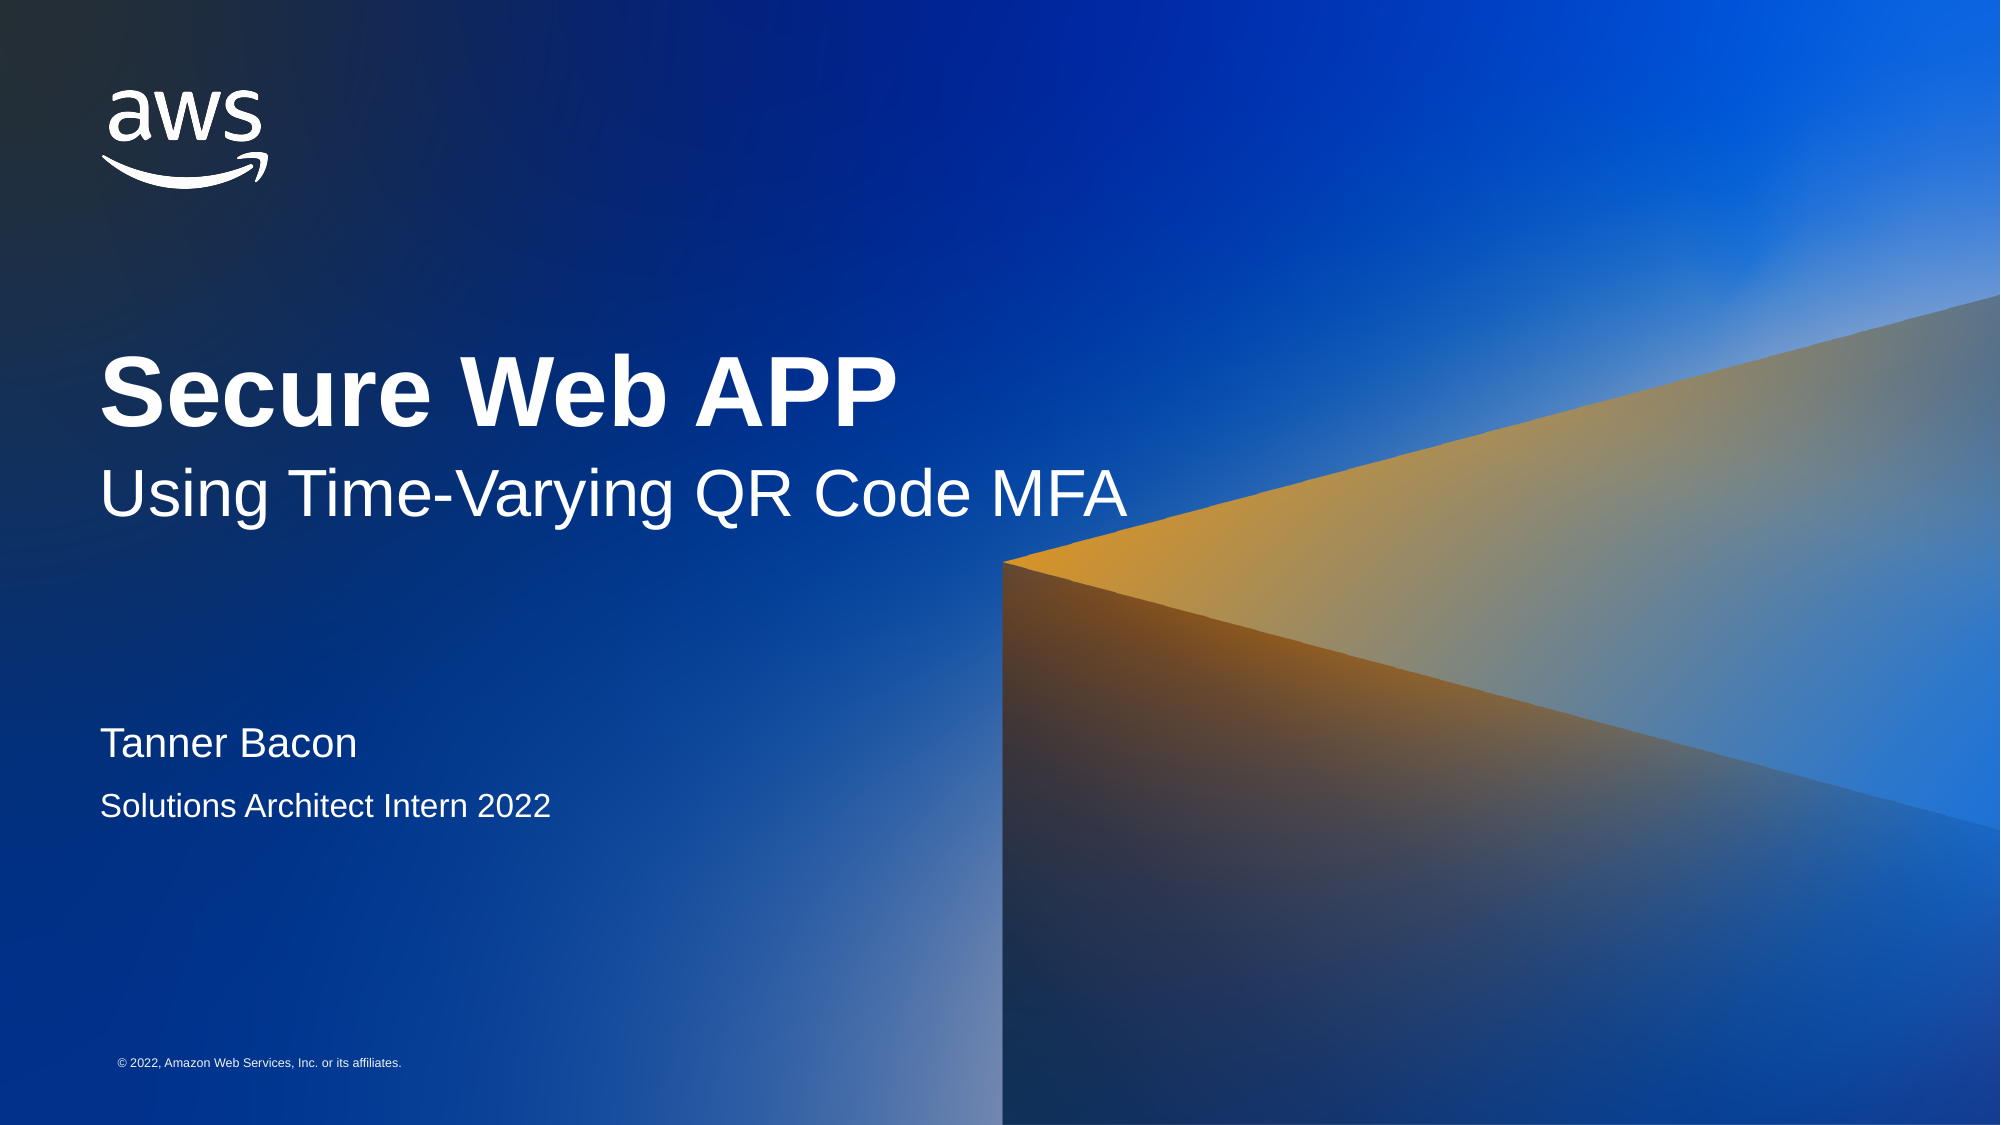

# Secure Web APP
Using Time-Varying QR Code MFA
Tanner Bacon
Solutions Architect Intern 2022